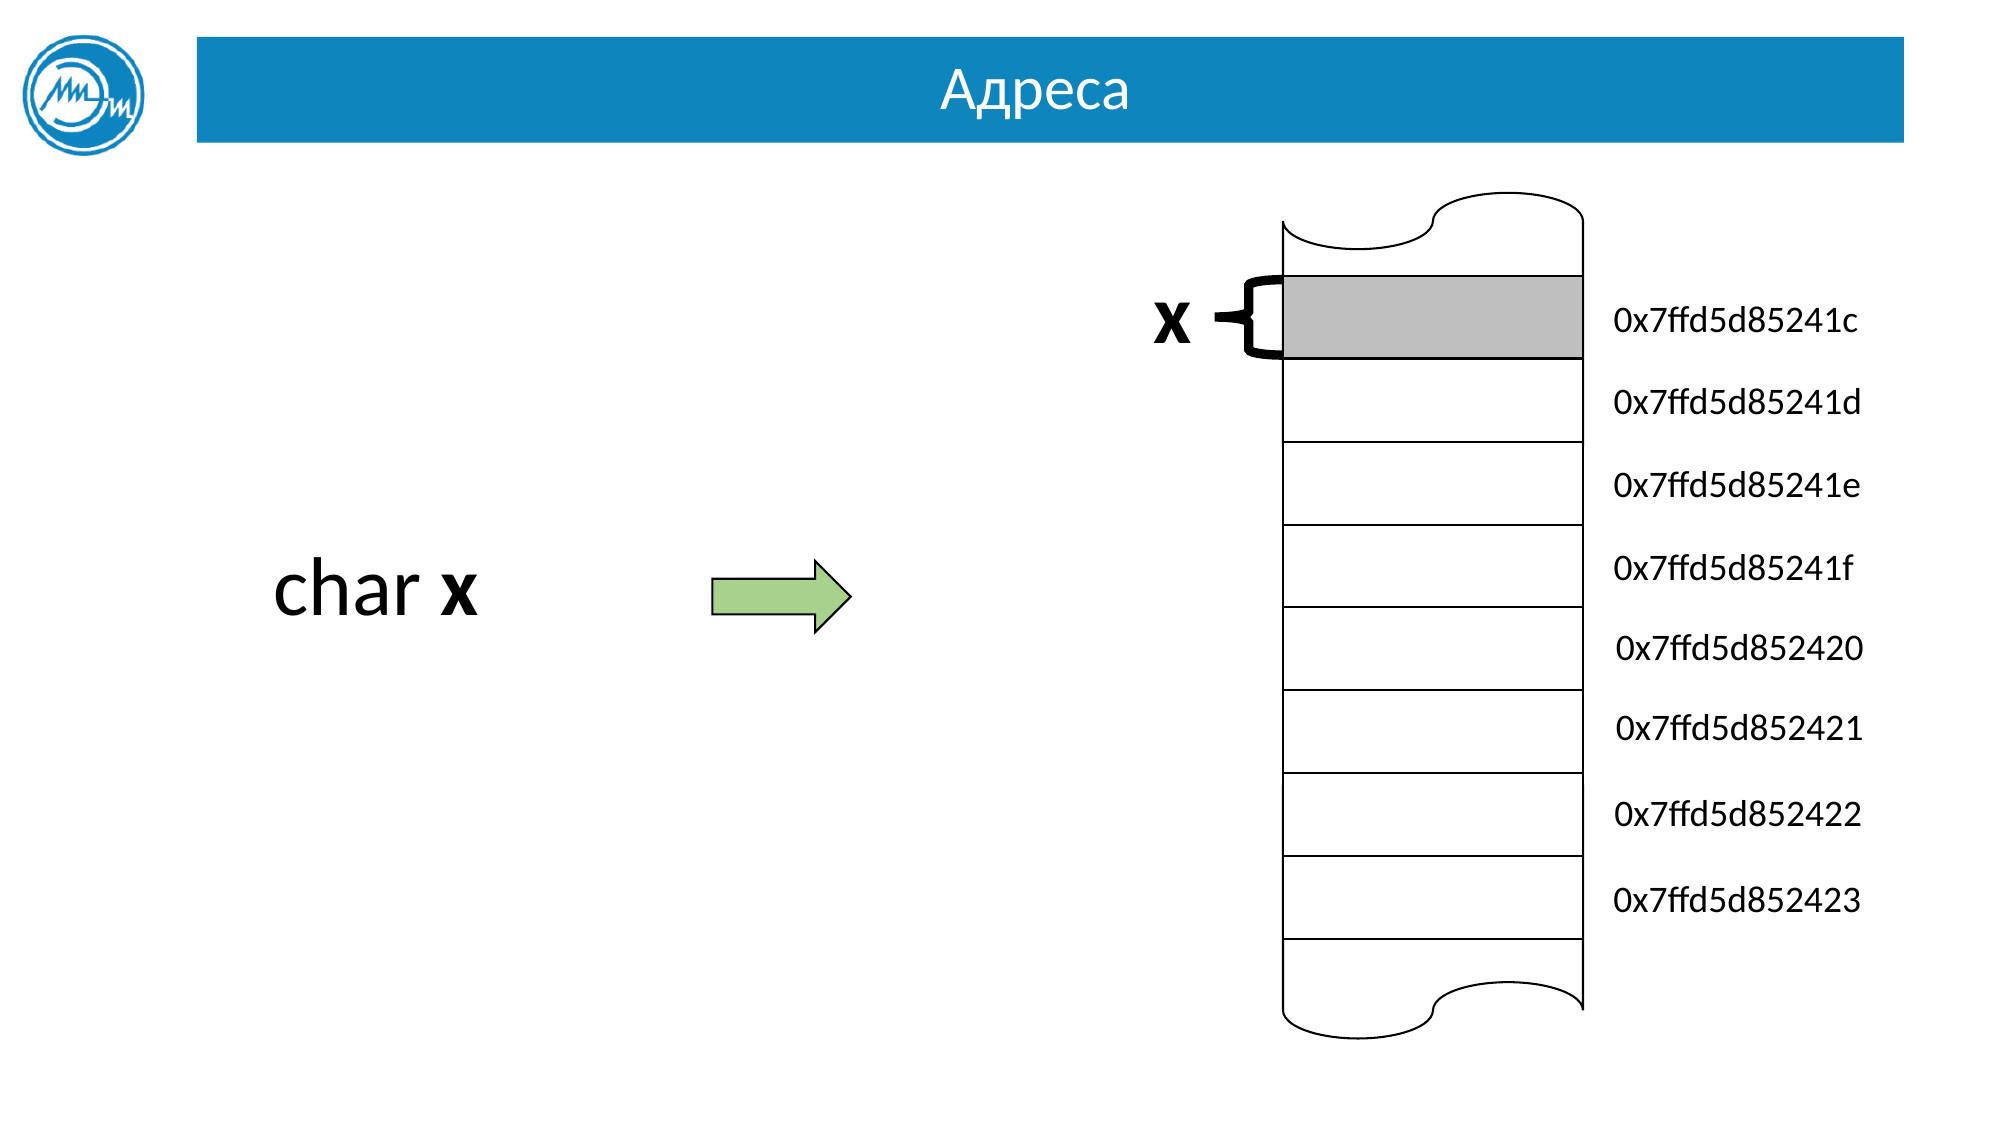

# Адреса

x

0x7ffd5d85241c
0x7ffd5d85241d
0x7ffd5d85241e
char x
0x7ffd5d85241f

0x7ffd5d852420
0x7ffd5d852421
0x7ffd5d852422
0x7ffd5d852423